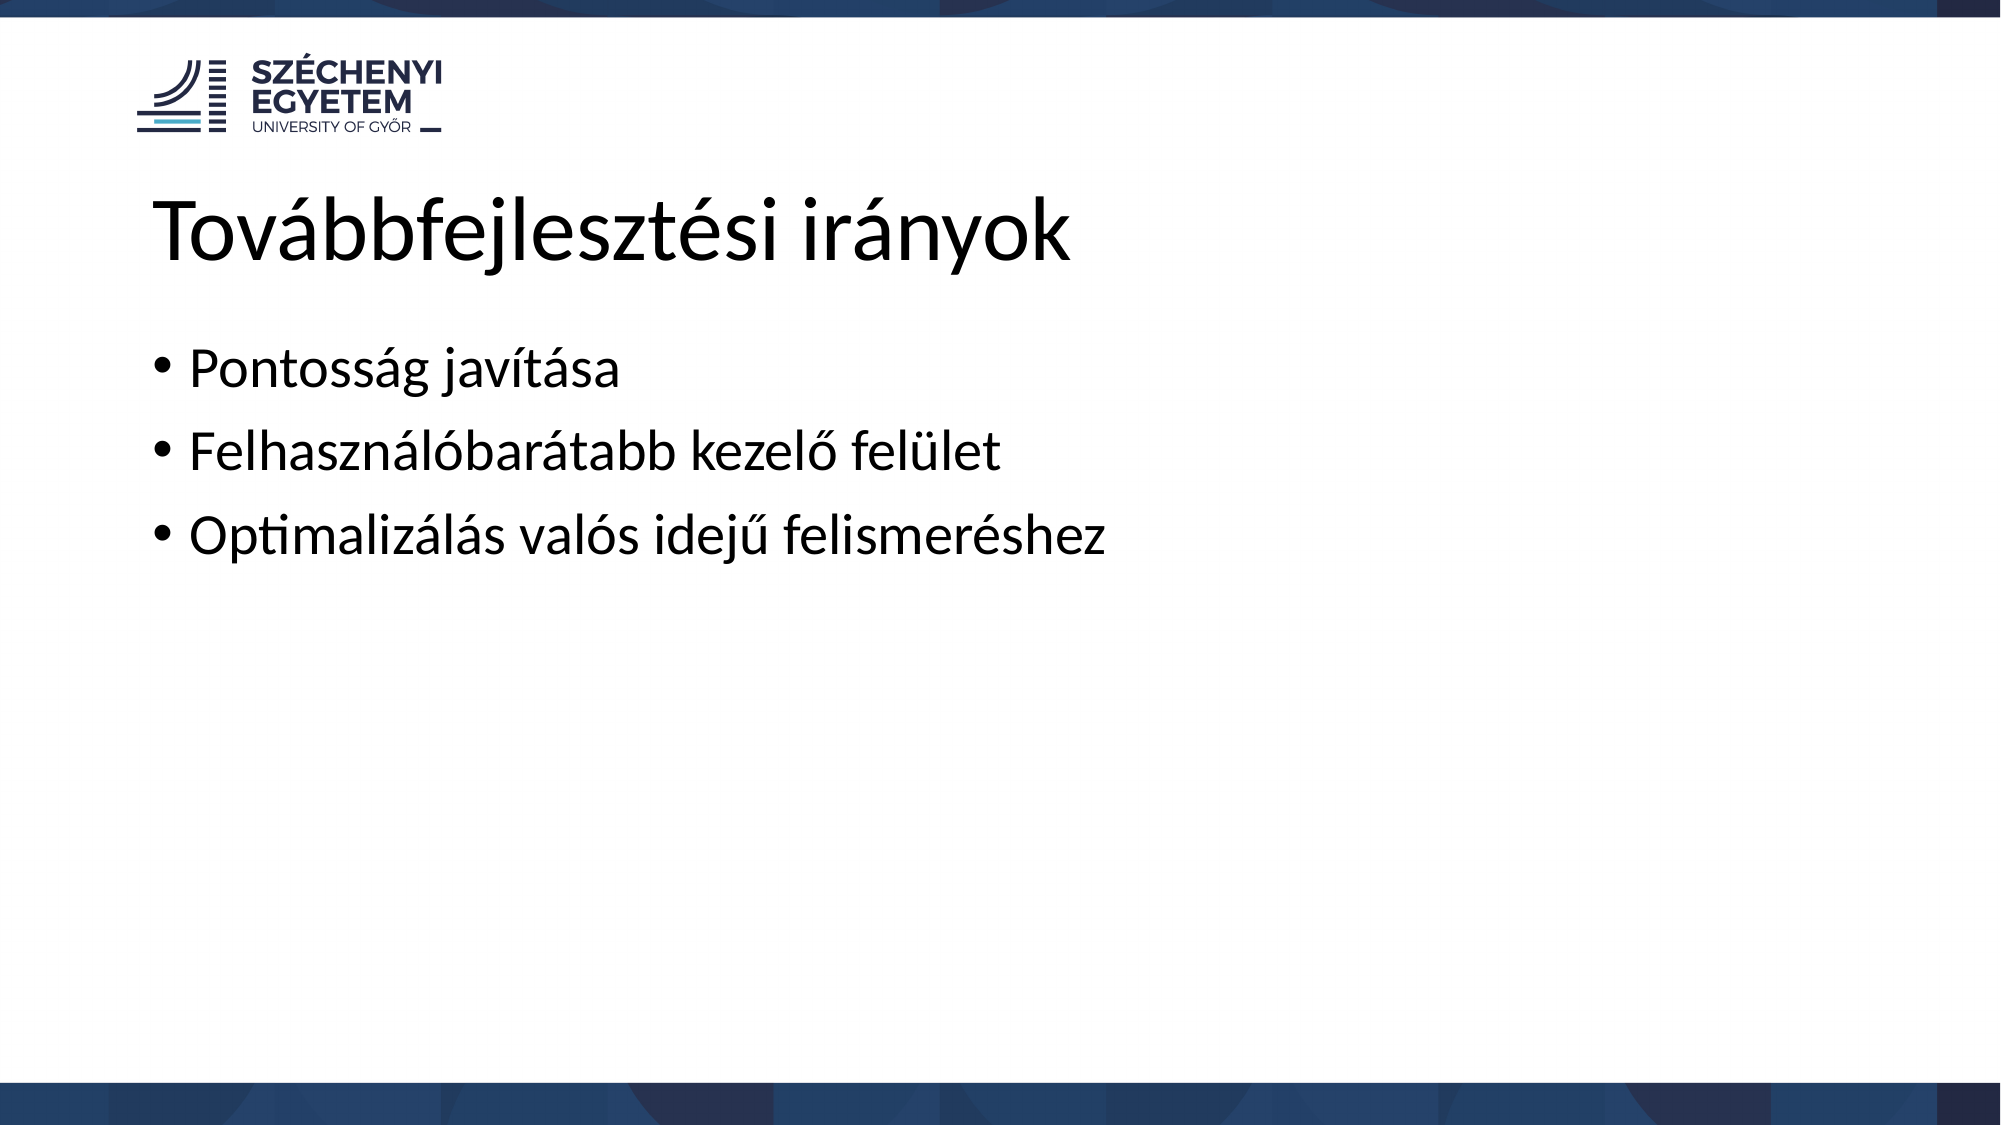

# Továbbfejlesztési irányok
Pontosság javítása
Felhasználóbarátabb kezelő felület
Optimalizálás valós idejű felismeréshez